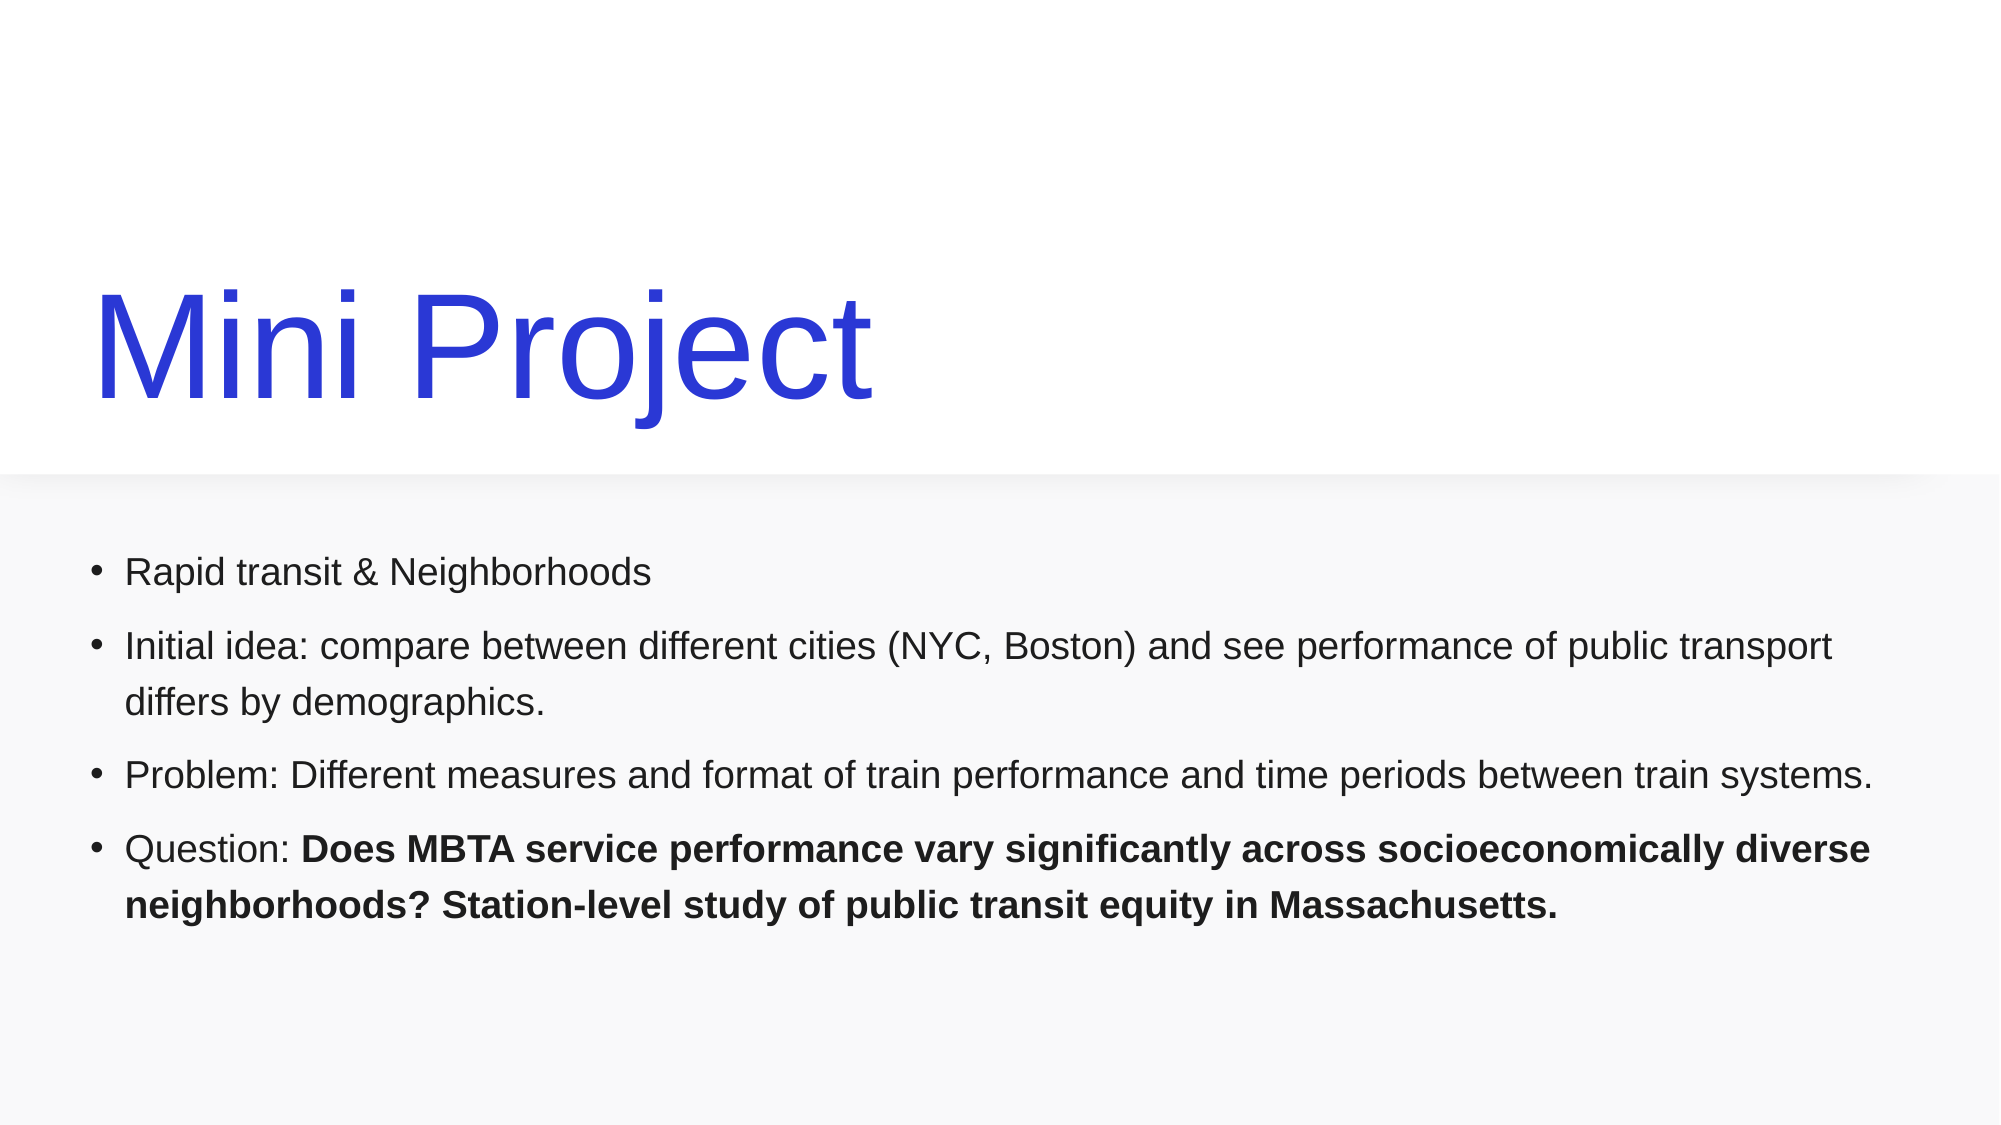

# Mini Project
Rapid transit & Neighborhoods
Initial idea: compare between different cities (NYC, Boston) and see performance of public transport differs by demographics.
Problem: Different measures and format of train performance and time periods between train systems.
Question: Does MBTA service performance vary significantly across socioeconomically diverse neighborhoods? Station-level study of public transit equity in Massachusetts.